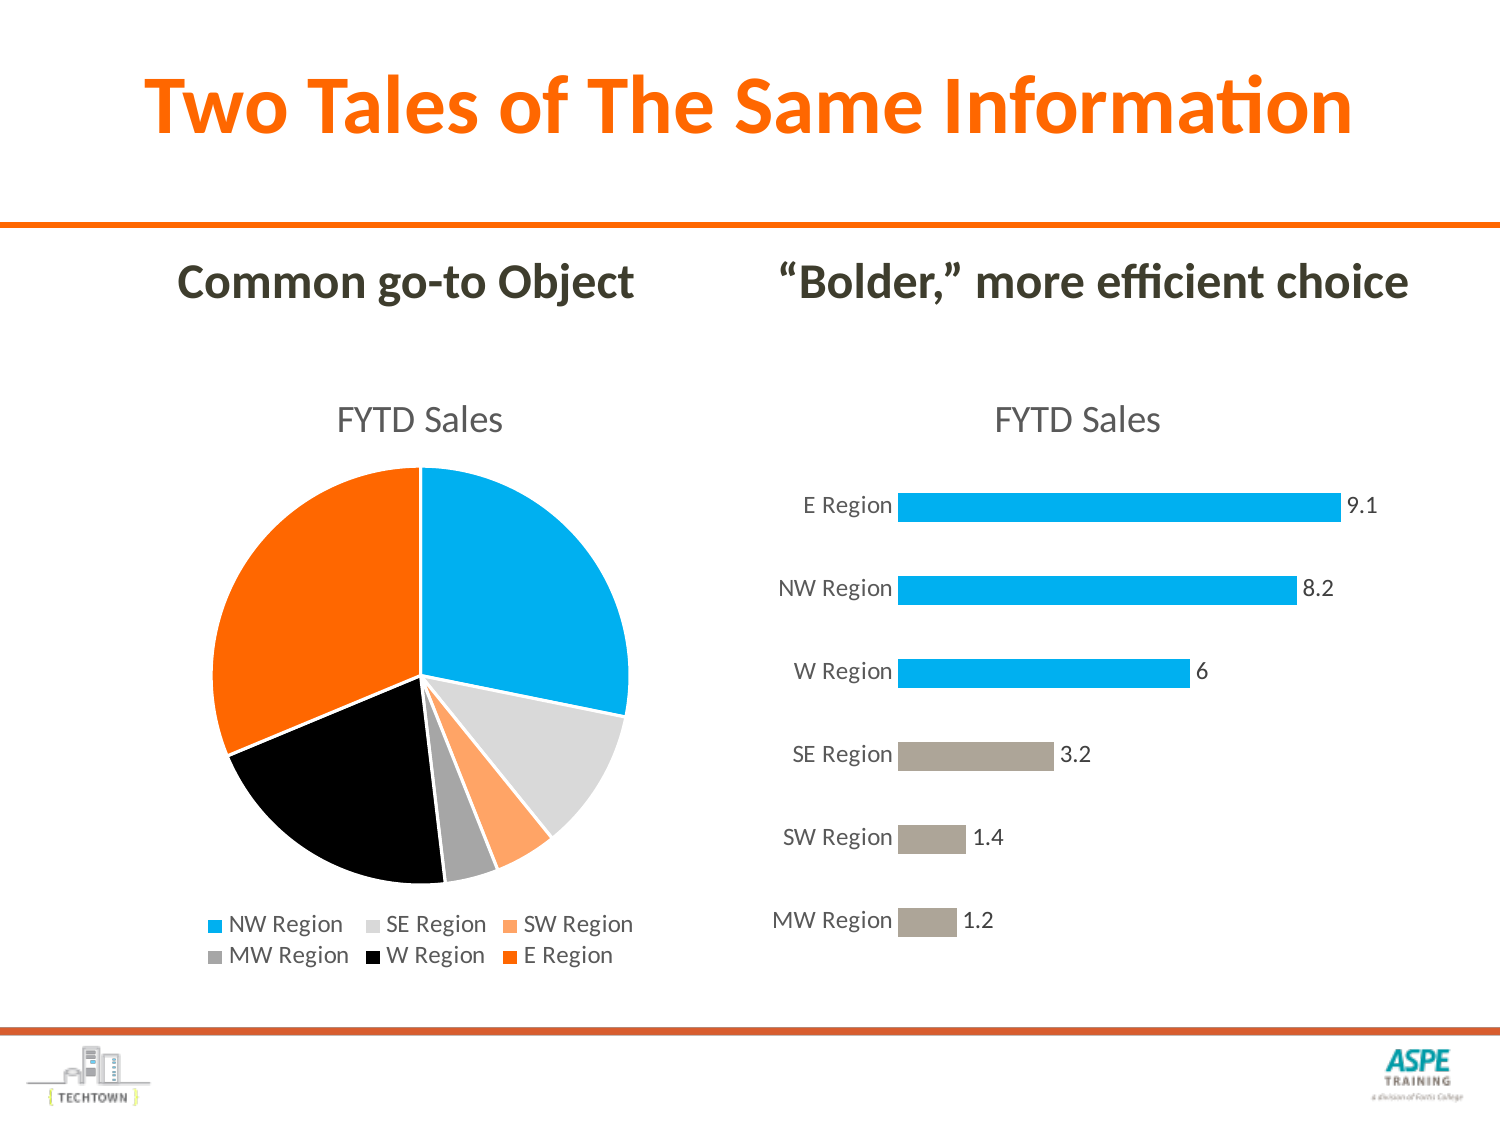

# Two Tales of The Same Information
Common go-to Object
“Bolder,” more efficient choice

### Chart:

| Category | FYTD Sales |
|---|---|
| NW Region | 8.200000000000001 |
| SE Region | 3.2 |
| SW Region | 1.4 |
| MW Region | 1.2 |
| W Region | 6.0 |
| E Region | 9.1 |

### Chart:

| Category | FYTD Sales |
|---|---|
| MW Region | 1.2 |
| SW Region | 1.4 |
| SE Region | 3.2 |
| W Region | 6.0 |
| NW Region | 8.200000000000001 |
| E Region | 9.1 |